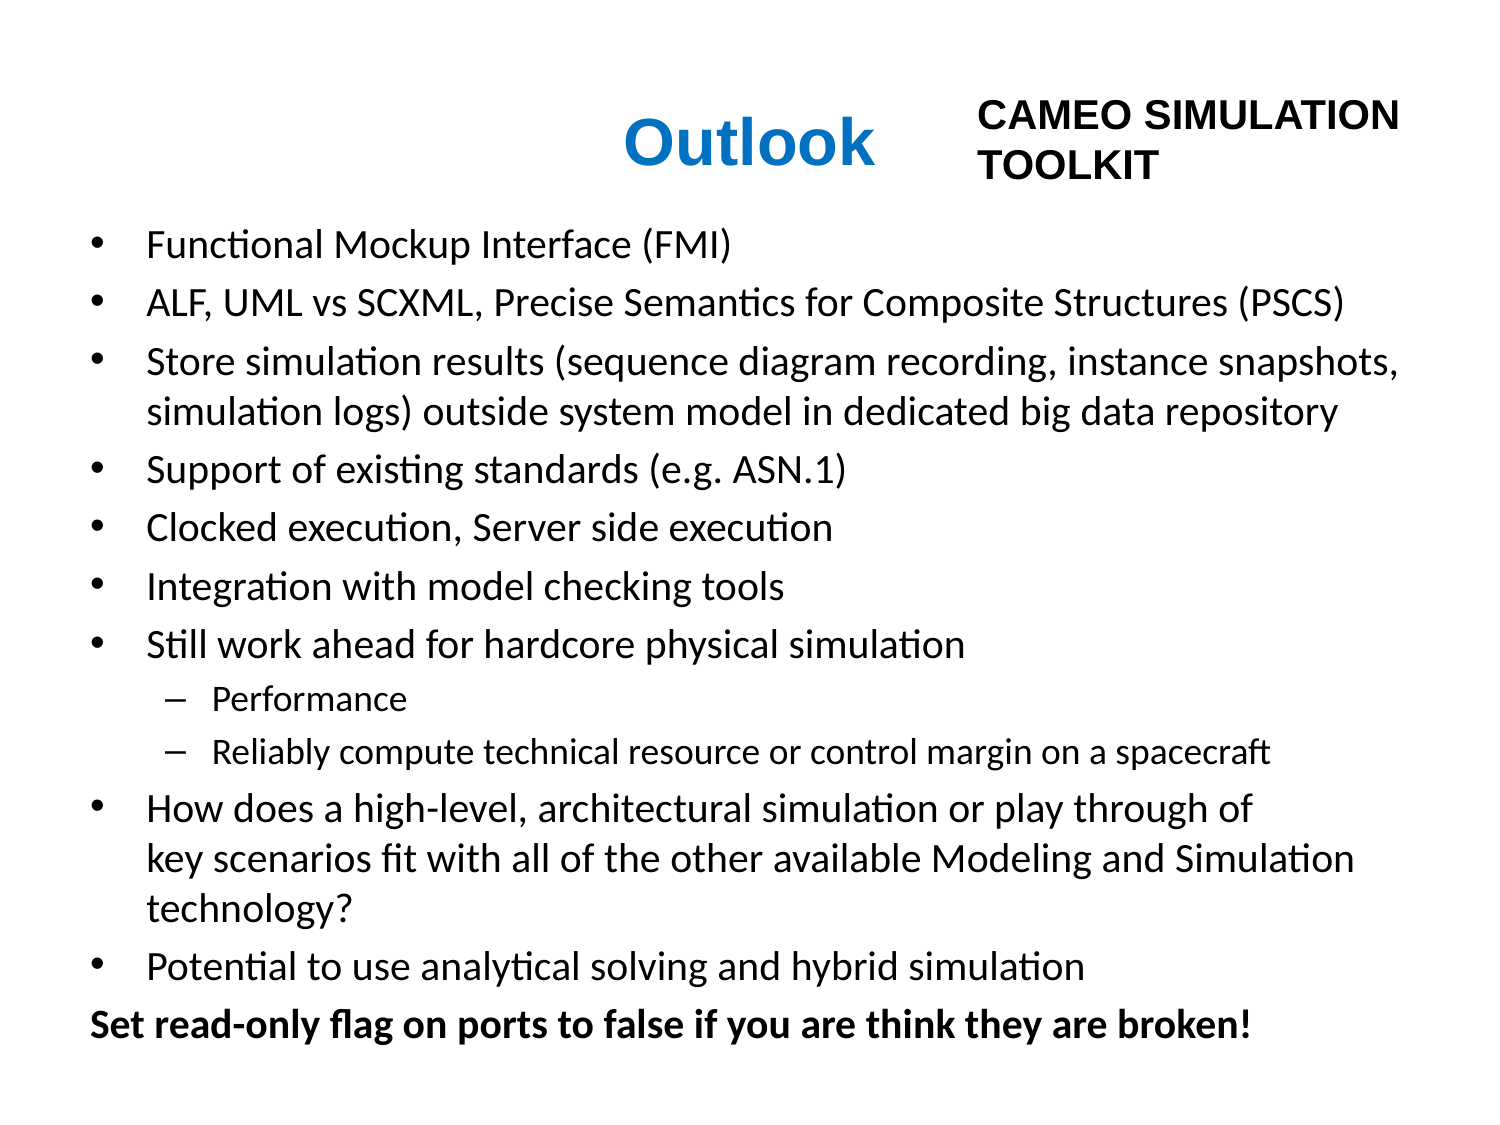

# Outlook
CAMEO SIMULATION TOOLKIT
Functional Mockup Interface (FMI)
ALF, UML vs SCXML, Precise Semantics for Composite Structures (PSCS)
Store simulation results (sequence diagram recording, instance snapshots, simulation logs) outside system model in dedicated big data repository
Support of existing standards (e.g. ASN.1)
Clocked execution, Server side execution
Integration with model checking tools
Still work ahead for hardcore physical simulation
Performance
Reliably compute technical resource or control margin on a spacecraft
How does a high-level, architectural simulation or play through of
key scenarios fit with all of the other available Modeling and Simulation technology?
Potential to use analytical solving and hybrid simulation
Set read-only flag on ports to false if you are think they are broken!